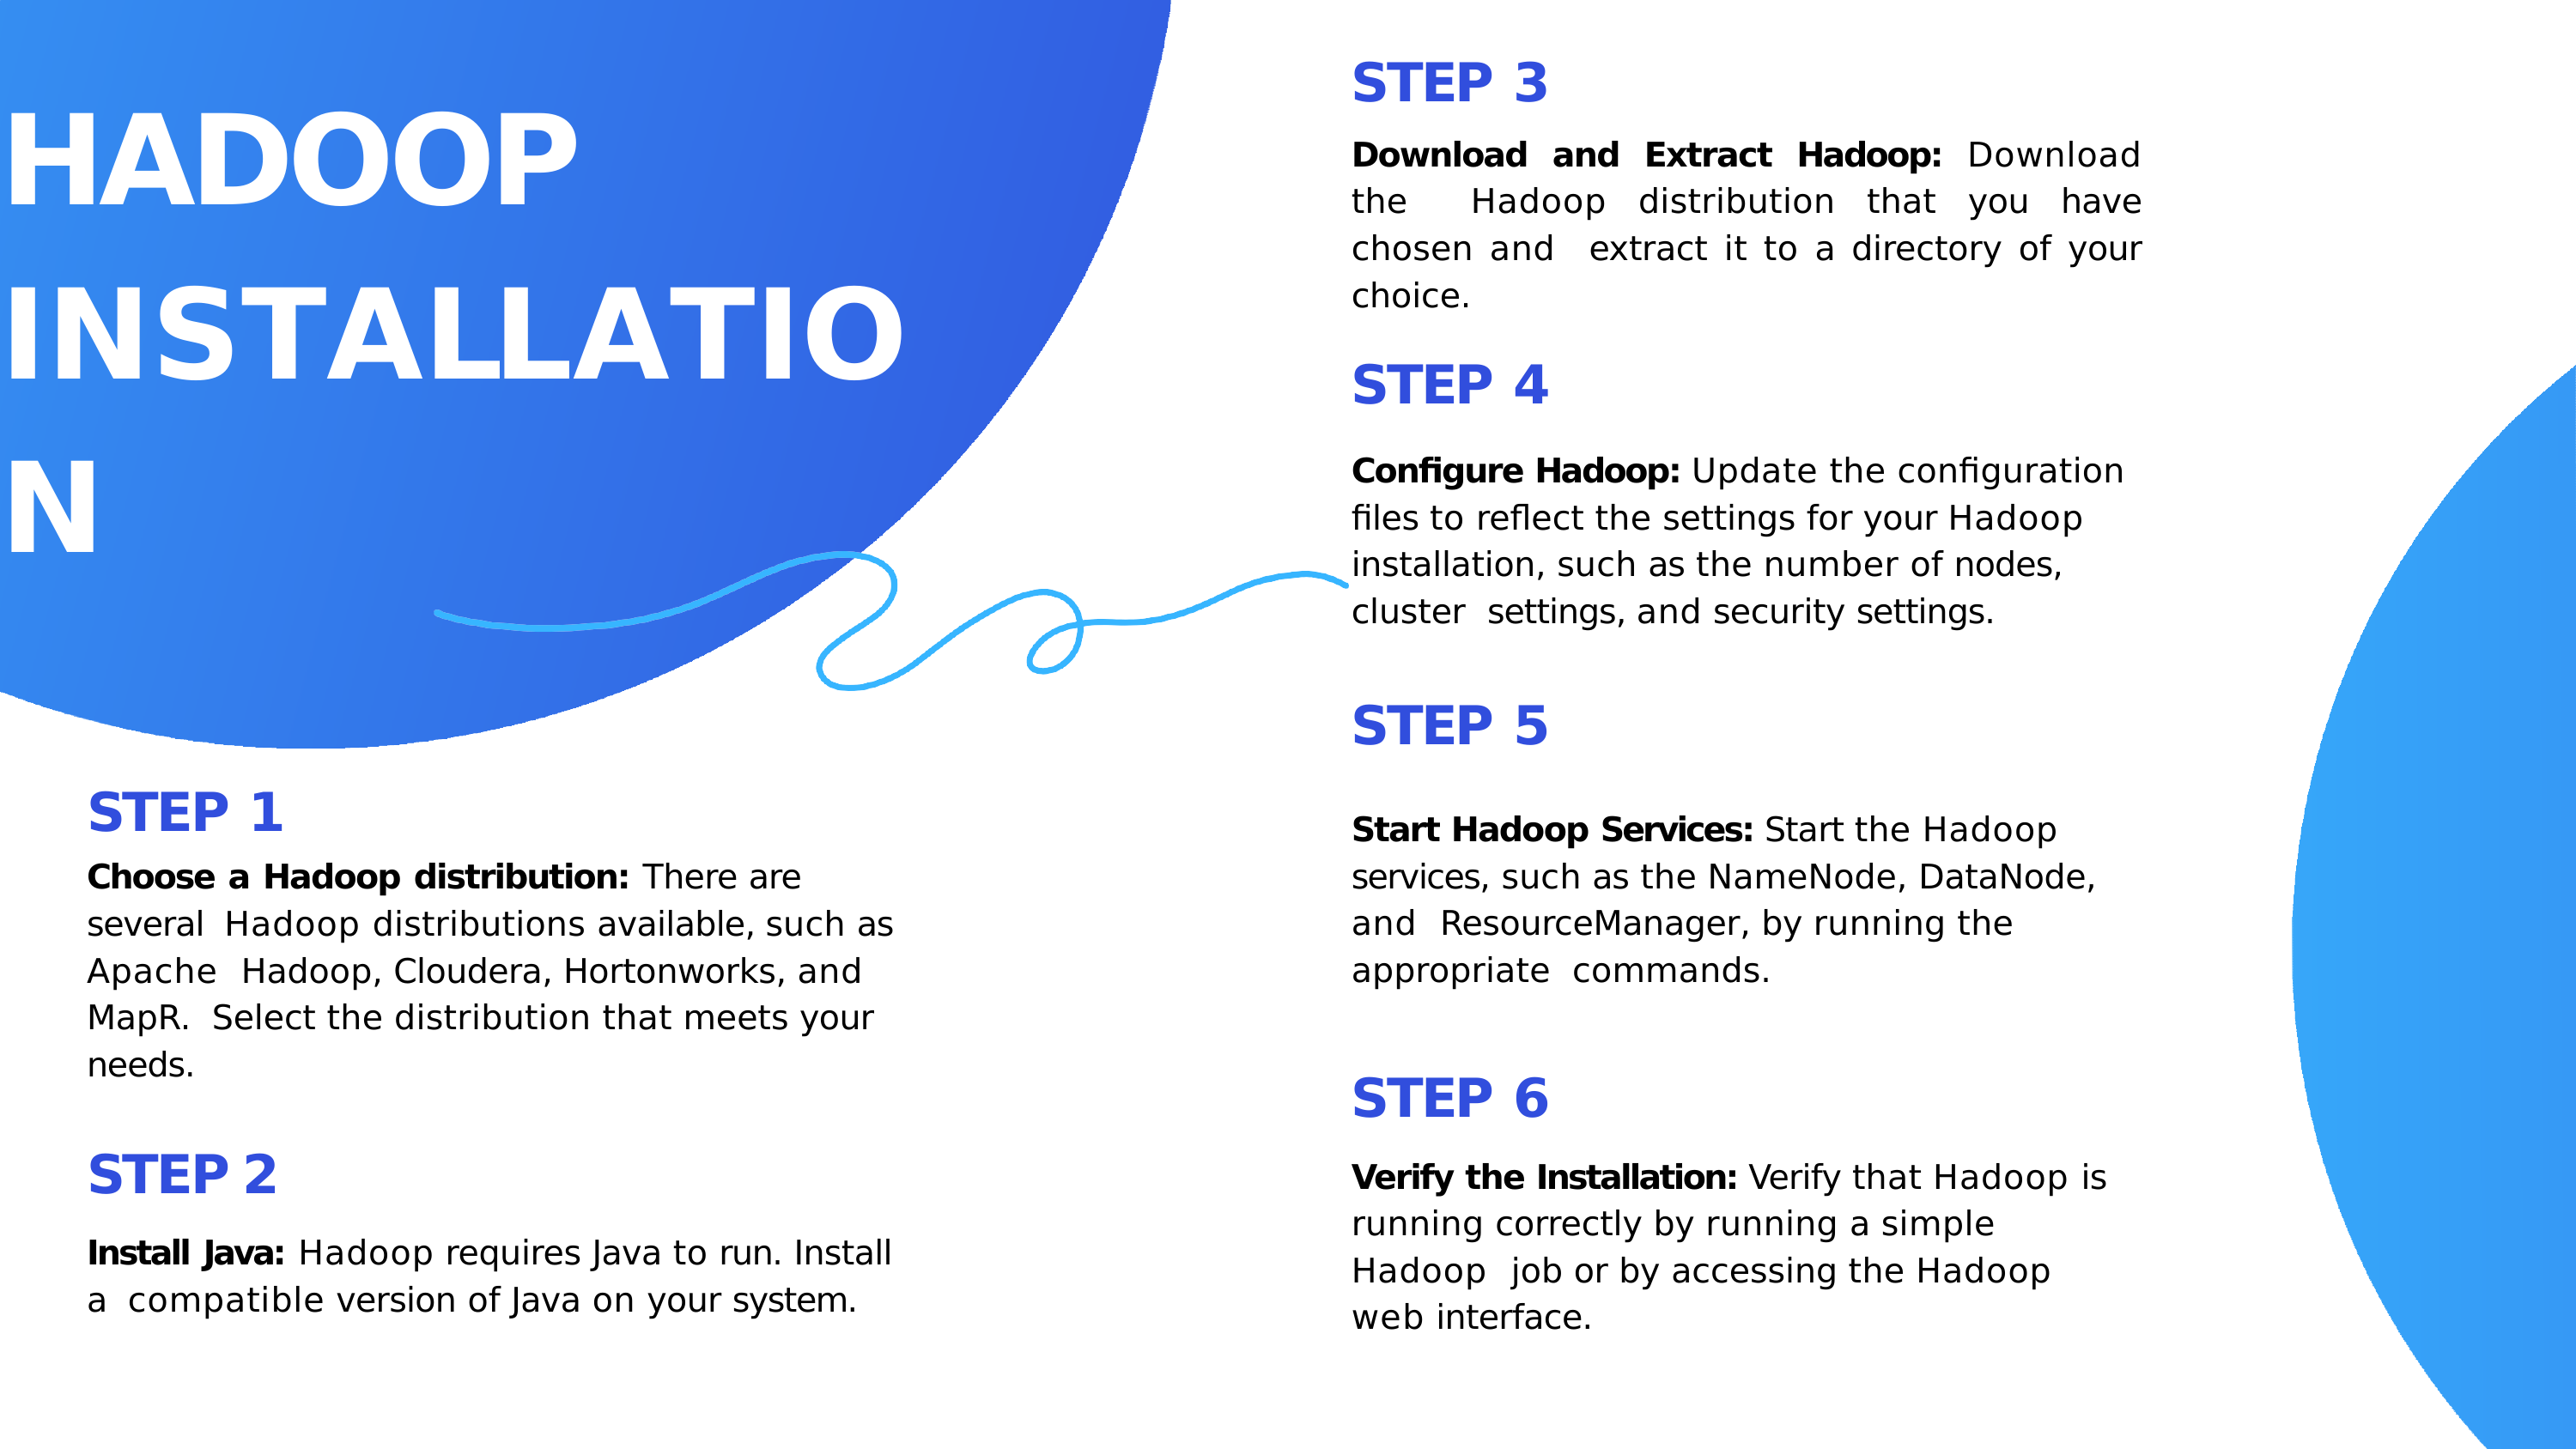

# STEP 3
Download and Extract Hadoop: Download the  Hadoop distribution that you have chosen and  extract it to a directory of your choice.
HADOOP  INSTALLATION
STEP 4
Configure Hadoop: Update the configuration  files to reflect the settings for your Hadoop  installation, such as the number of nodes, cluster  settings, and security settings.

STEP 5
Start Hadoop Services: Start the Hadoop  services, such as the NameNode, DataNode, and  ResourceManager, by running the appropriate  commands.

STEP 6
Verify the Installation: Verify that Hadoop is  running correctly by running a simple Hadoop  job or by accessing the Hadoop web interface.

STEP 1
Choose a Hadoop distribution: There are several  Hadoop distributions available, such as Apache  Hadoop, Cloudera, Hortonworks, and MapR.  Select the distribution that meets your needs.

STEP 2
Install Java: Hadoop requires Java to run. Install a  compatible version of Java on your system.